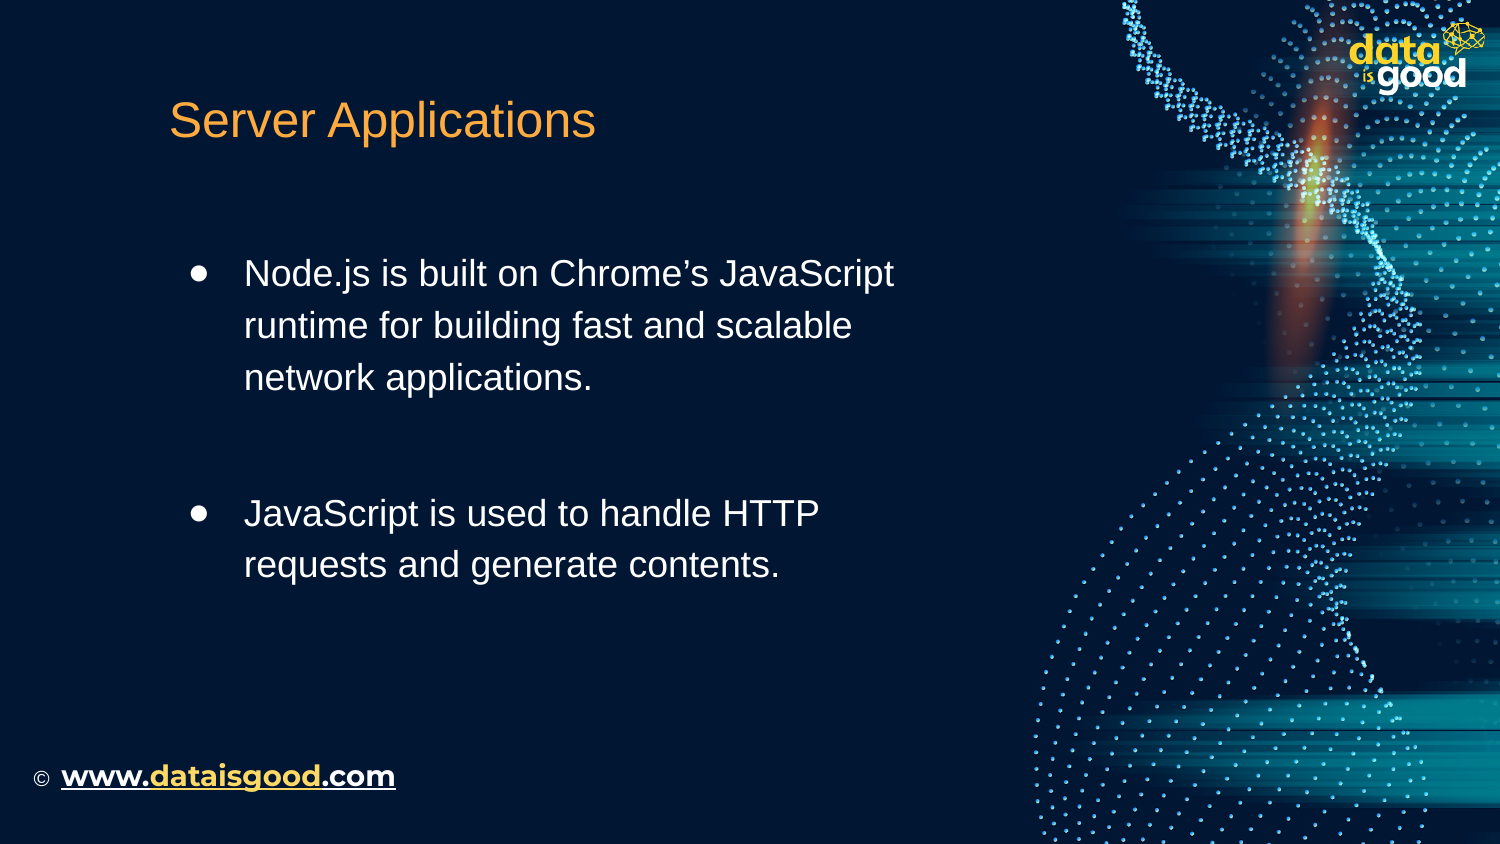

# Server Applications
Node.js is built on Chrome’s JavaScript runtime for building fast and scalable network applications.

JavaScript is used to handle HTTP requests and generate contents.